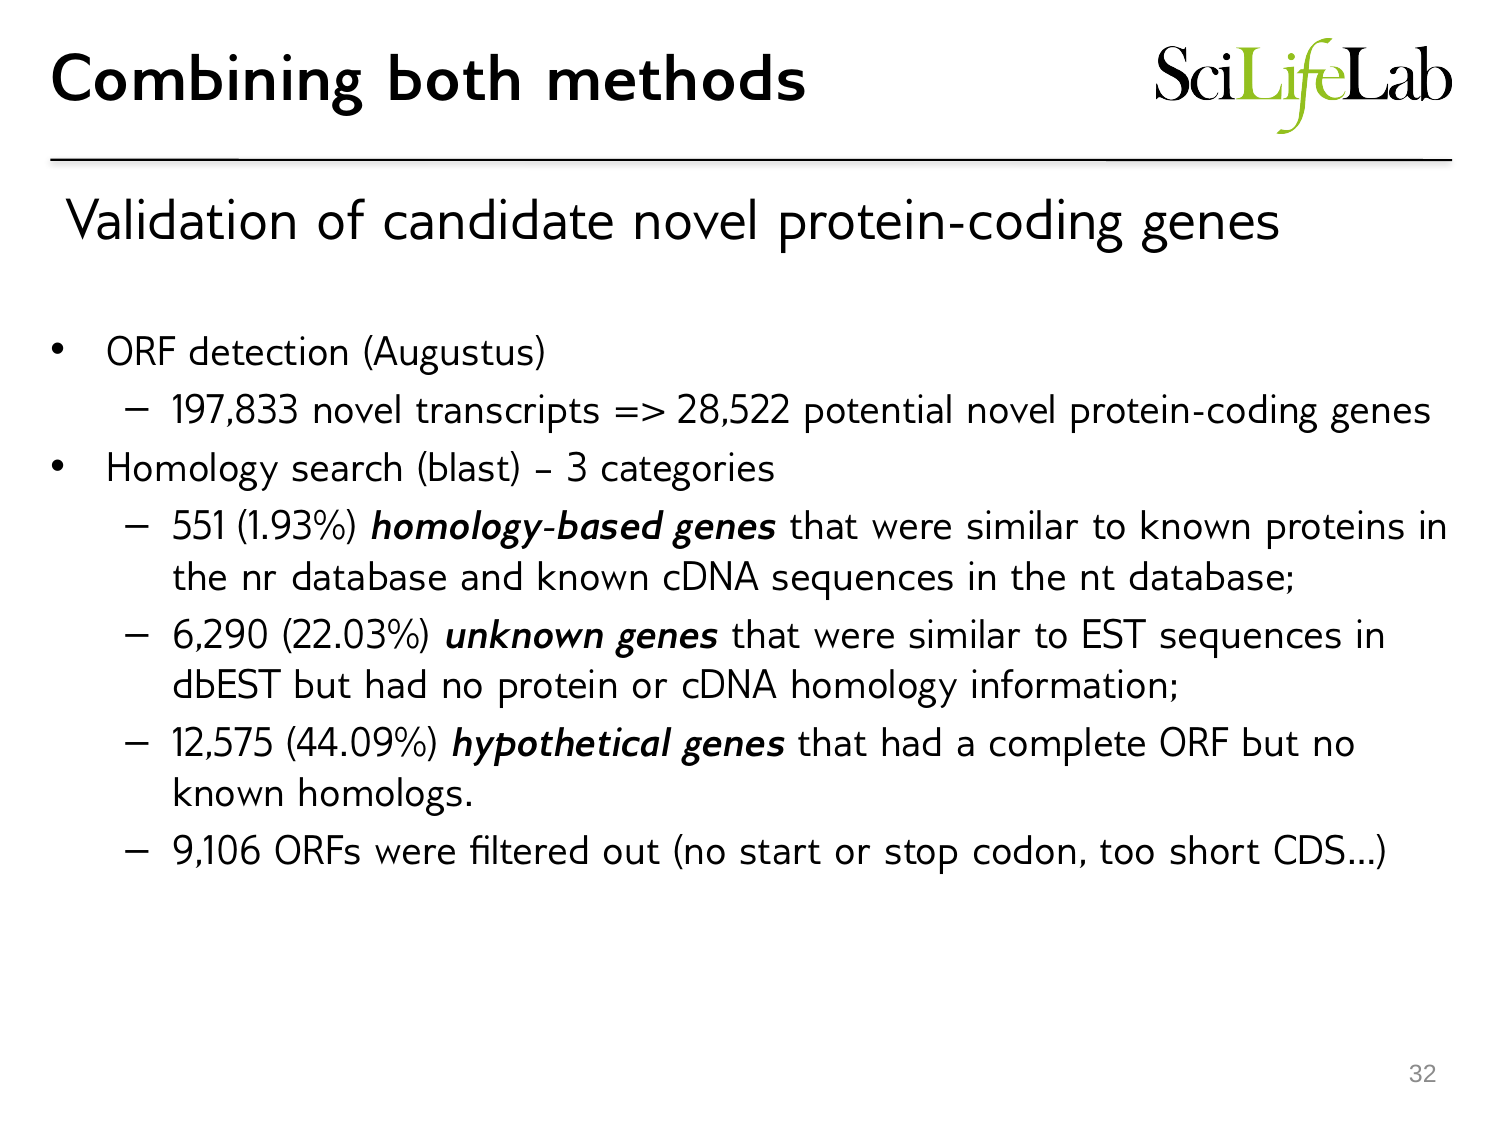

Combining both methods
Validation of candidate novel protein-coding genes
ORF detection (Augustus)
197,833 novel transcripts => 28,522 potential novel protein-coding genes
Homology search (blast) – 3 categories
551 (1.93%) homology-based genes that were similar to known proteins in the nr database and known cDNA sequences in the nt database;
6,290 (22.03%) unknown genes that were similar to EST sequences in dbEST but had no protein or cDNA homology information;
12,575 (44.09%) hypothetical genes that had a complete ORF but no known homologs.
9,106 ORFs were filtered out (no start or stop codon, too short CDS…)
32